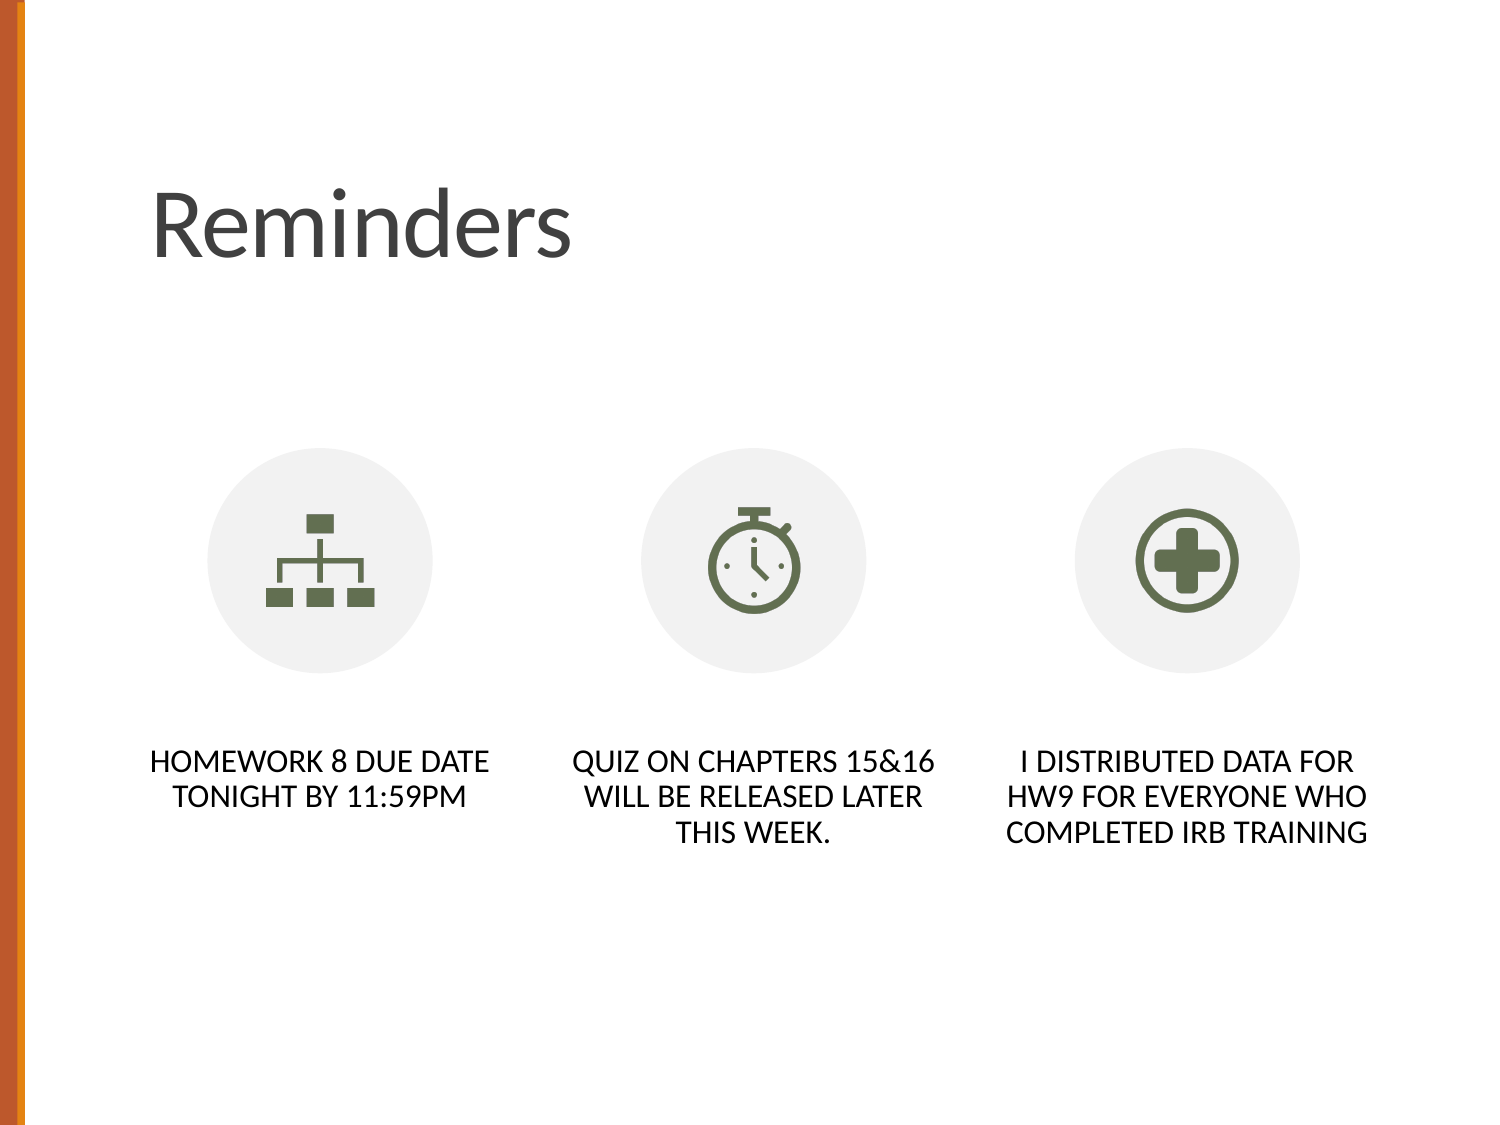

# Reminders
Homework 8 due Date Tonight by 11:59pm
Quiz on Chapters 15&16 will be released Later this week.
I distributed data for HW9 for everyone who completed IRB training